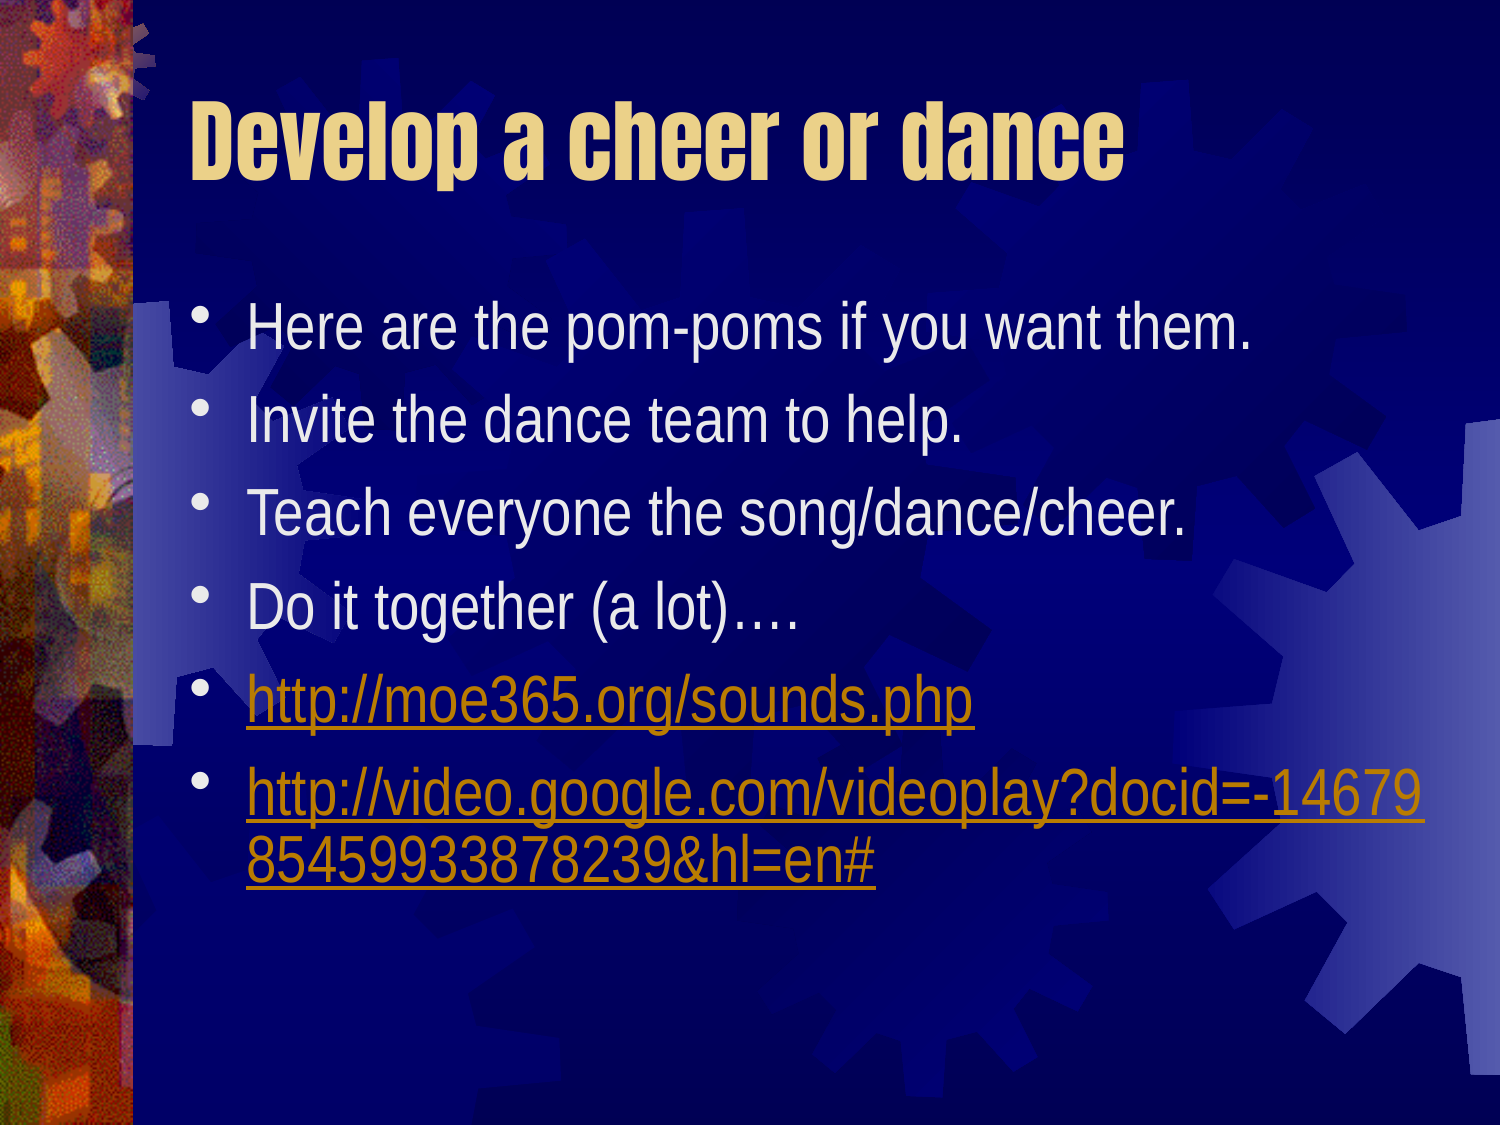

# Develop a cheer or dance
Here are the pom-poms if you want them.
Invite the dance team to help.
Teach everyone the song/dance/cheer.
Do it together (a lot)….
http://moe365.org/sounds.php
http://video.google.com/videoplay?docid=-1467985459933878239&hl=en#